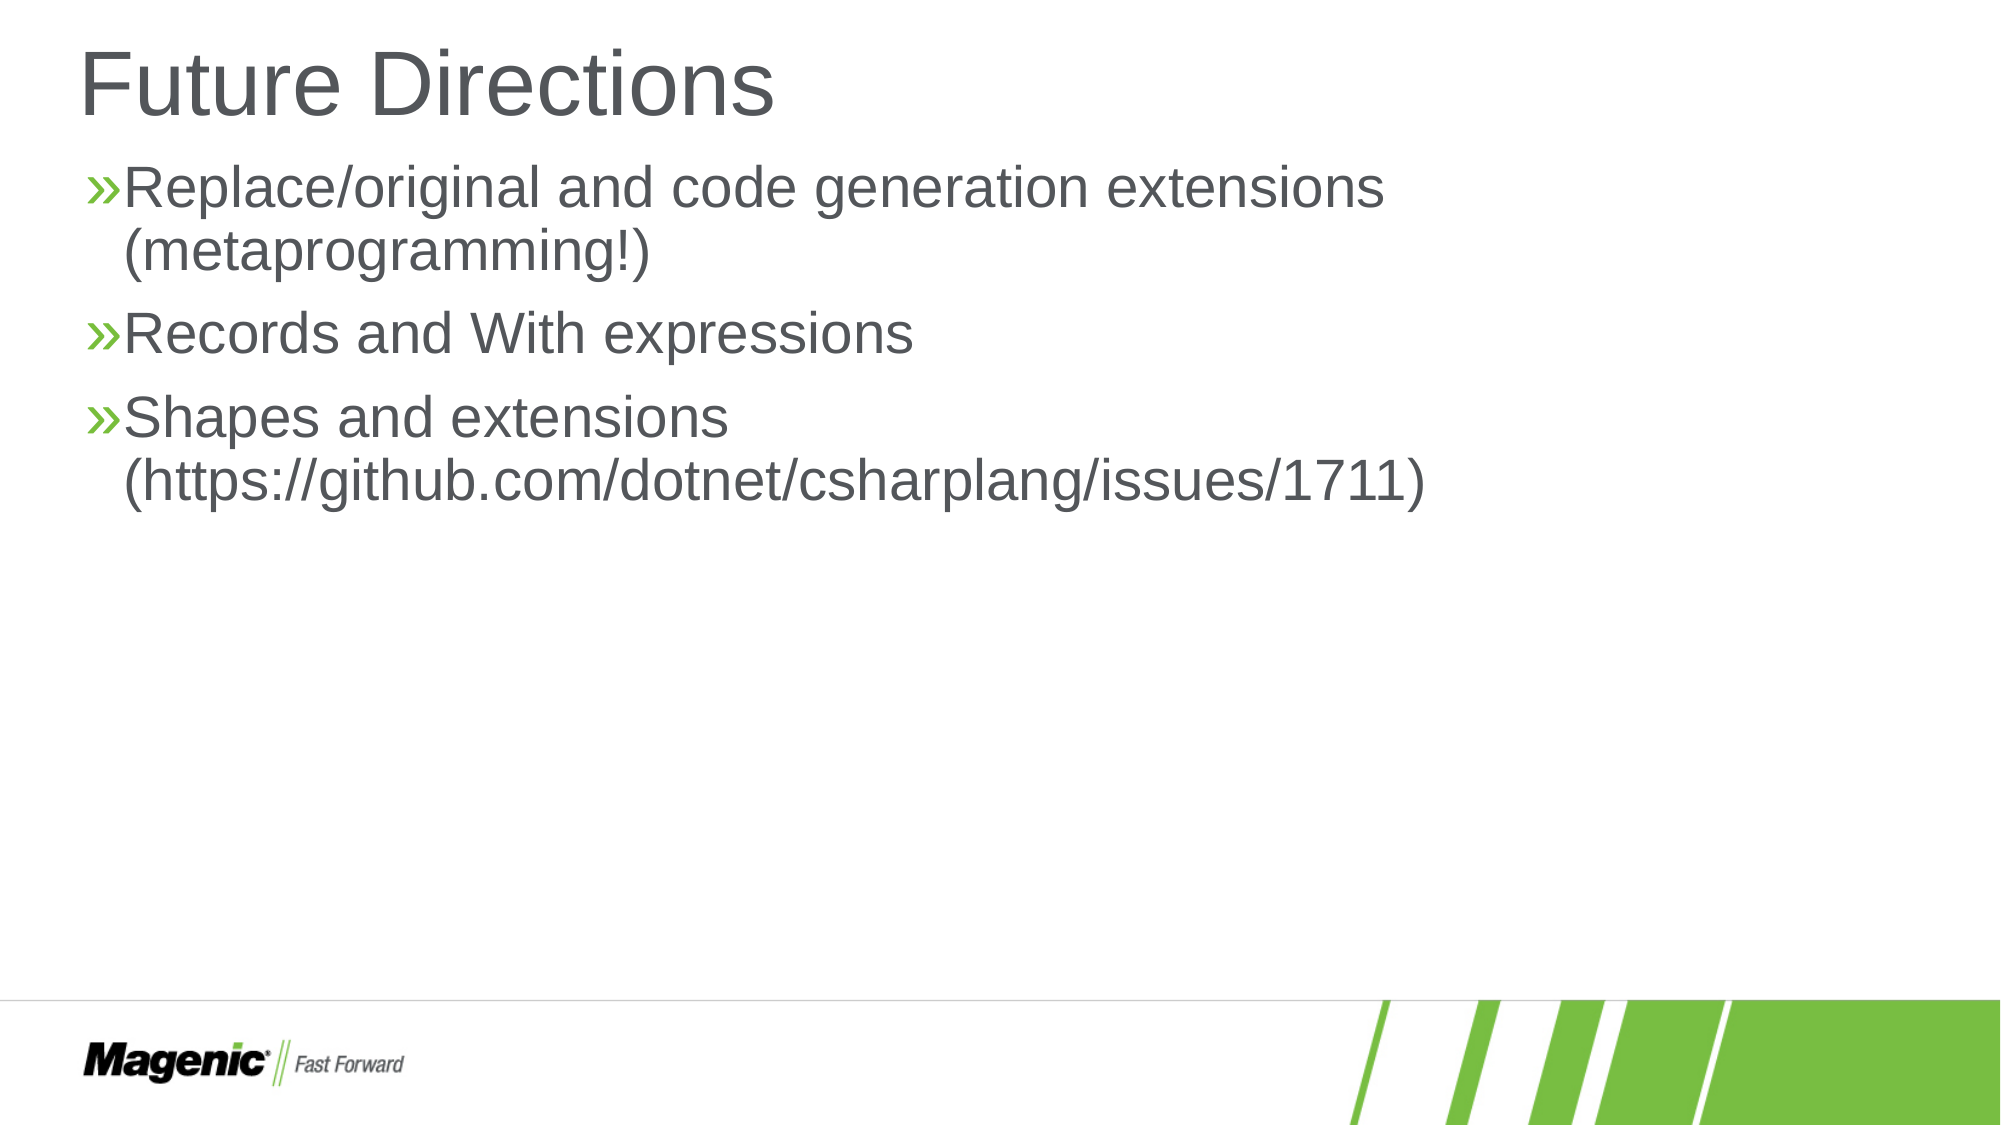

# Future Directions
Replace/original and code generation extensions (metaprogramming!)
Records and With expressions
Shapes and extensions (https://github.com/dotnet/csharplang/issues/1711)